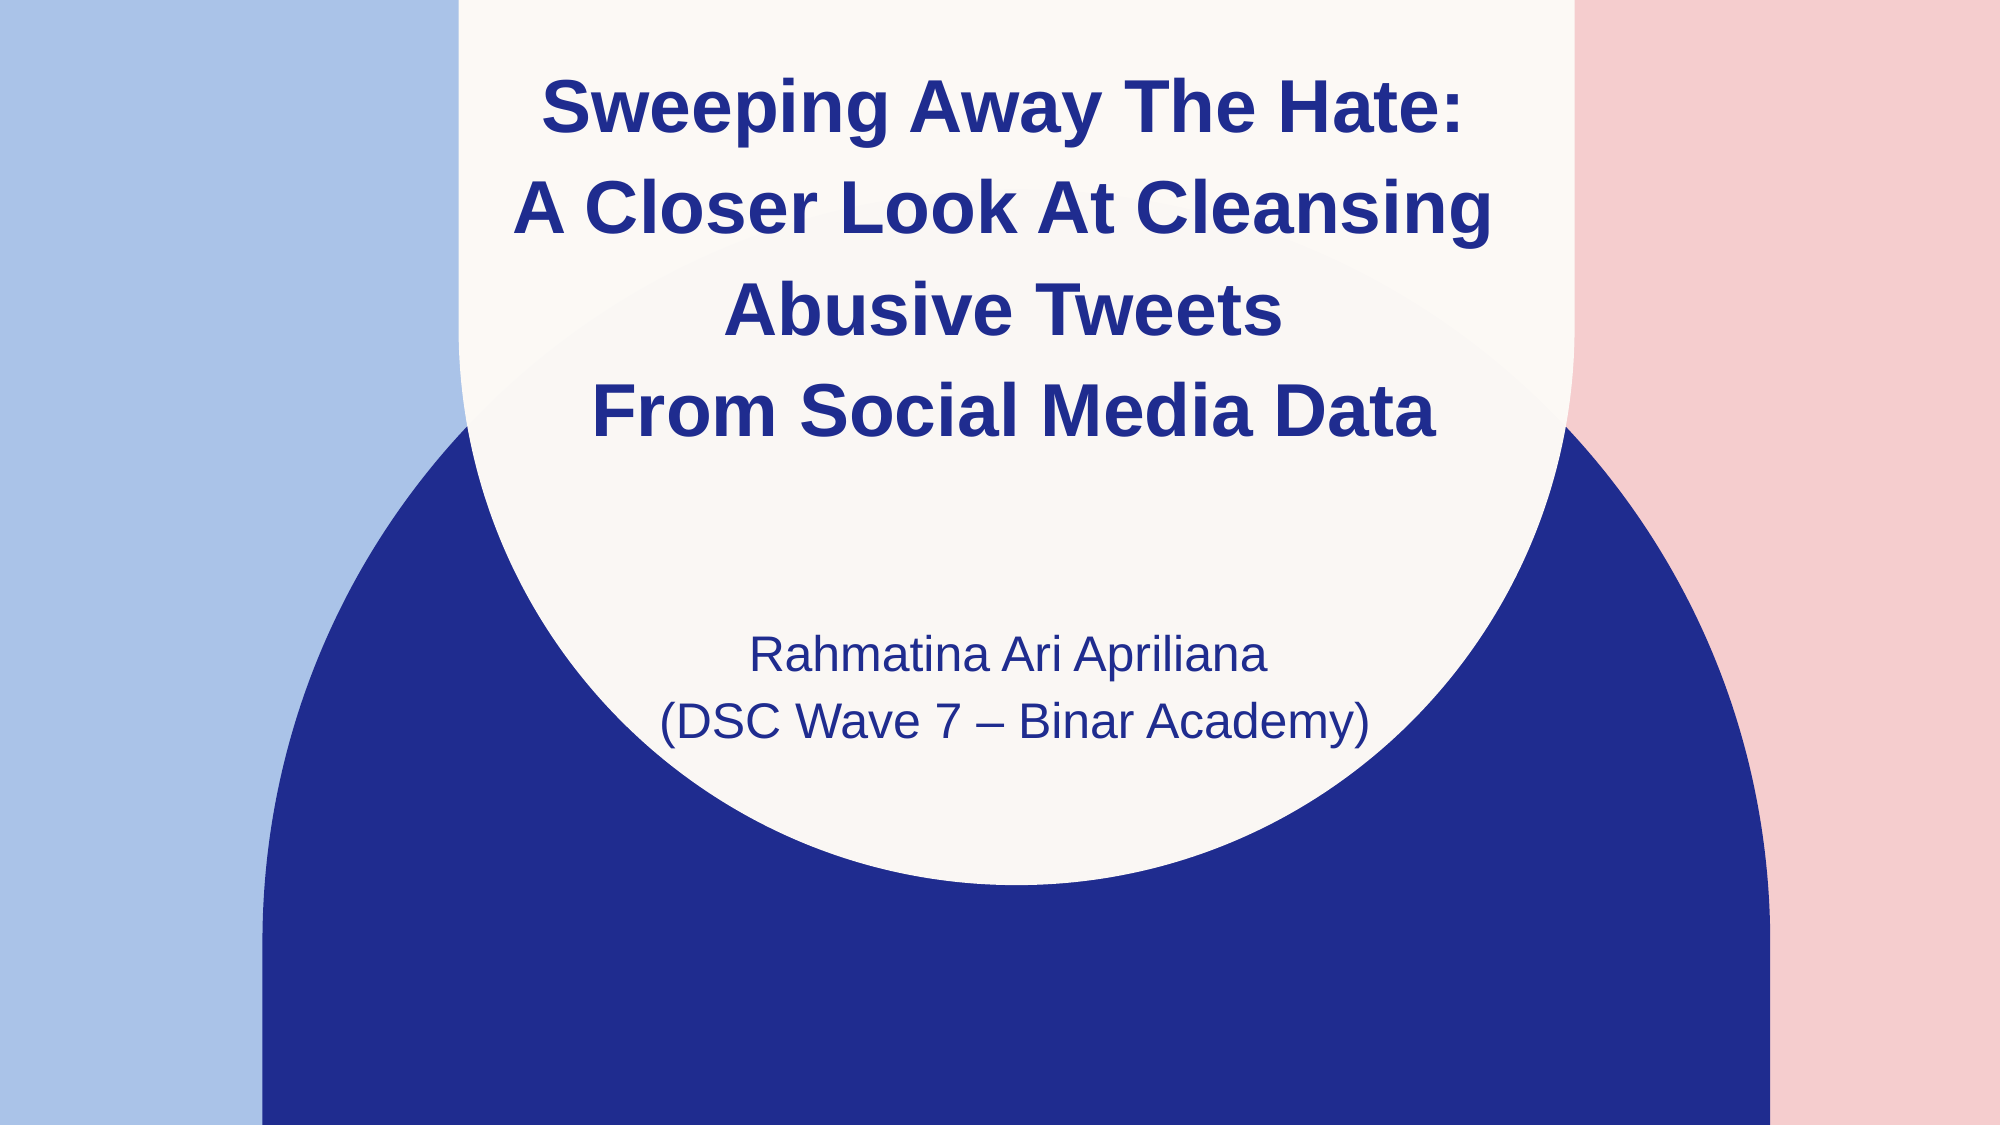

# Sweeping Away The Hate: A Closer Look At Cleansing Abusive Tweets From Social Media Data
Rahmatina Ari Apriliana
(DSC Wave 7 – Binar Academy)